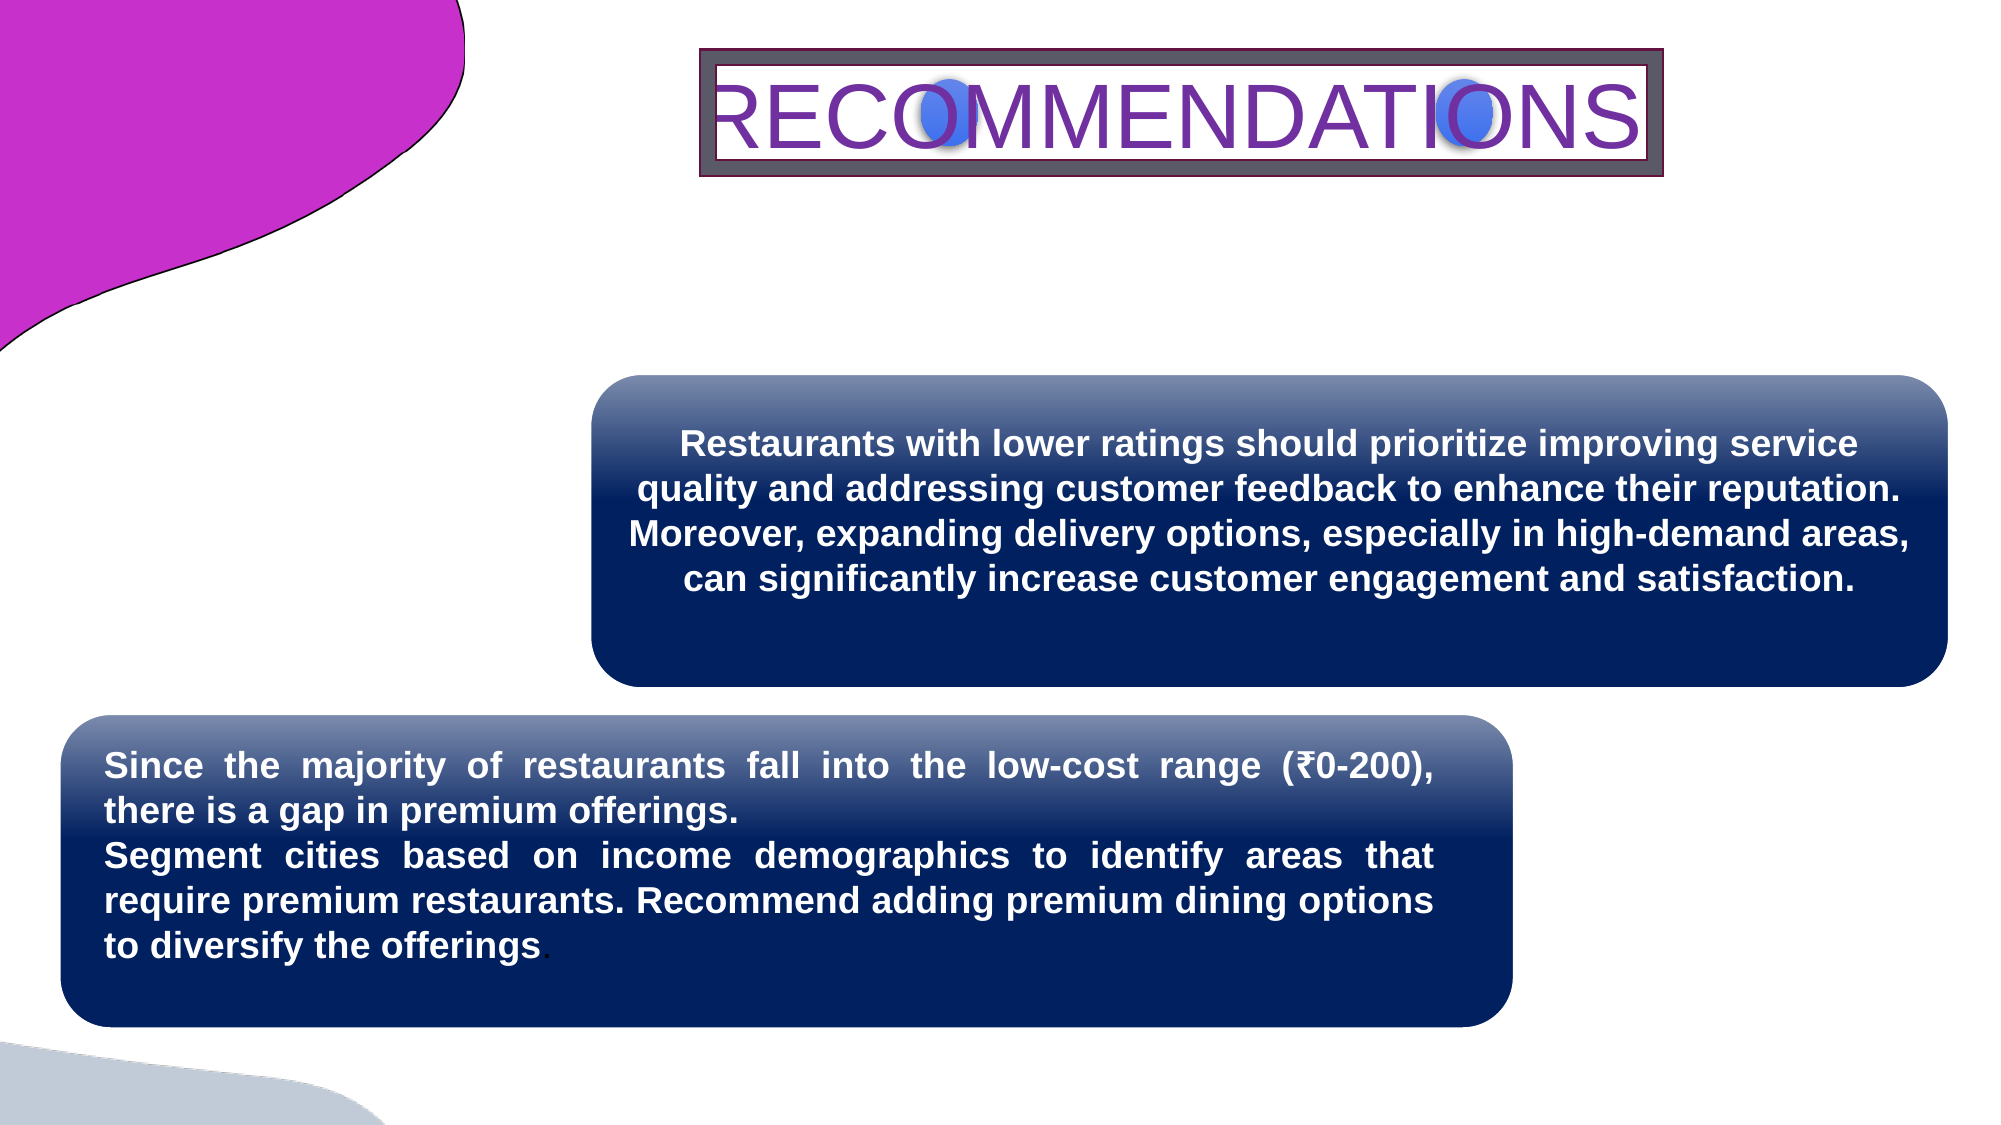

RECOMMENDATIONS

Restaurants with lower ratings should prioritize improving service quality and addressing customer feedback to enhance their reputation. Moreover, expanding delivery options, especially in high-demand areas, can significantly increase customer engagement and satisfaction.

Since the majority of restaurants fall into the low-cost range (₹0-200), there is a gap in premium offerings.
Segment cities based on income demographics to identify areas that require premium restaurants. Recommend adding premium dining options to diversify the offerings.